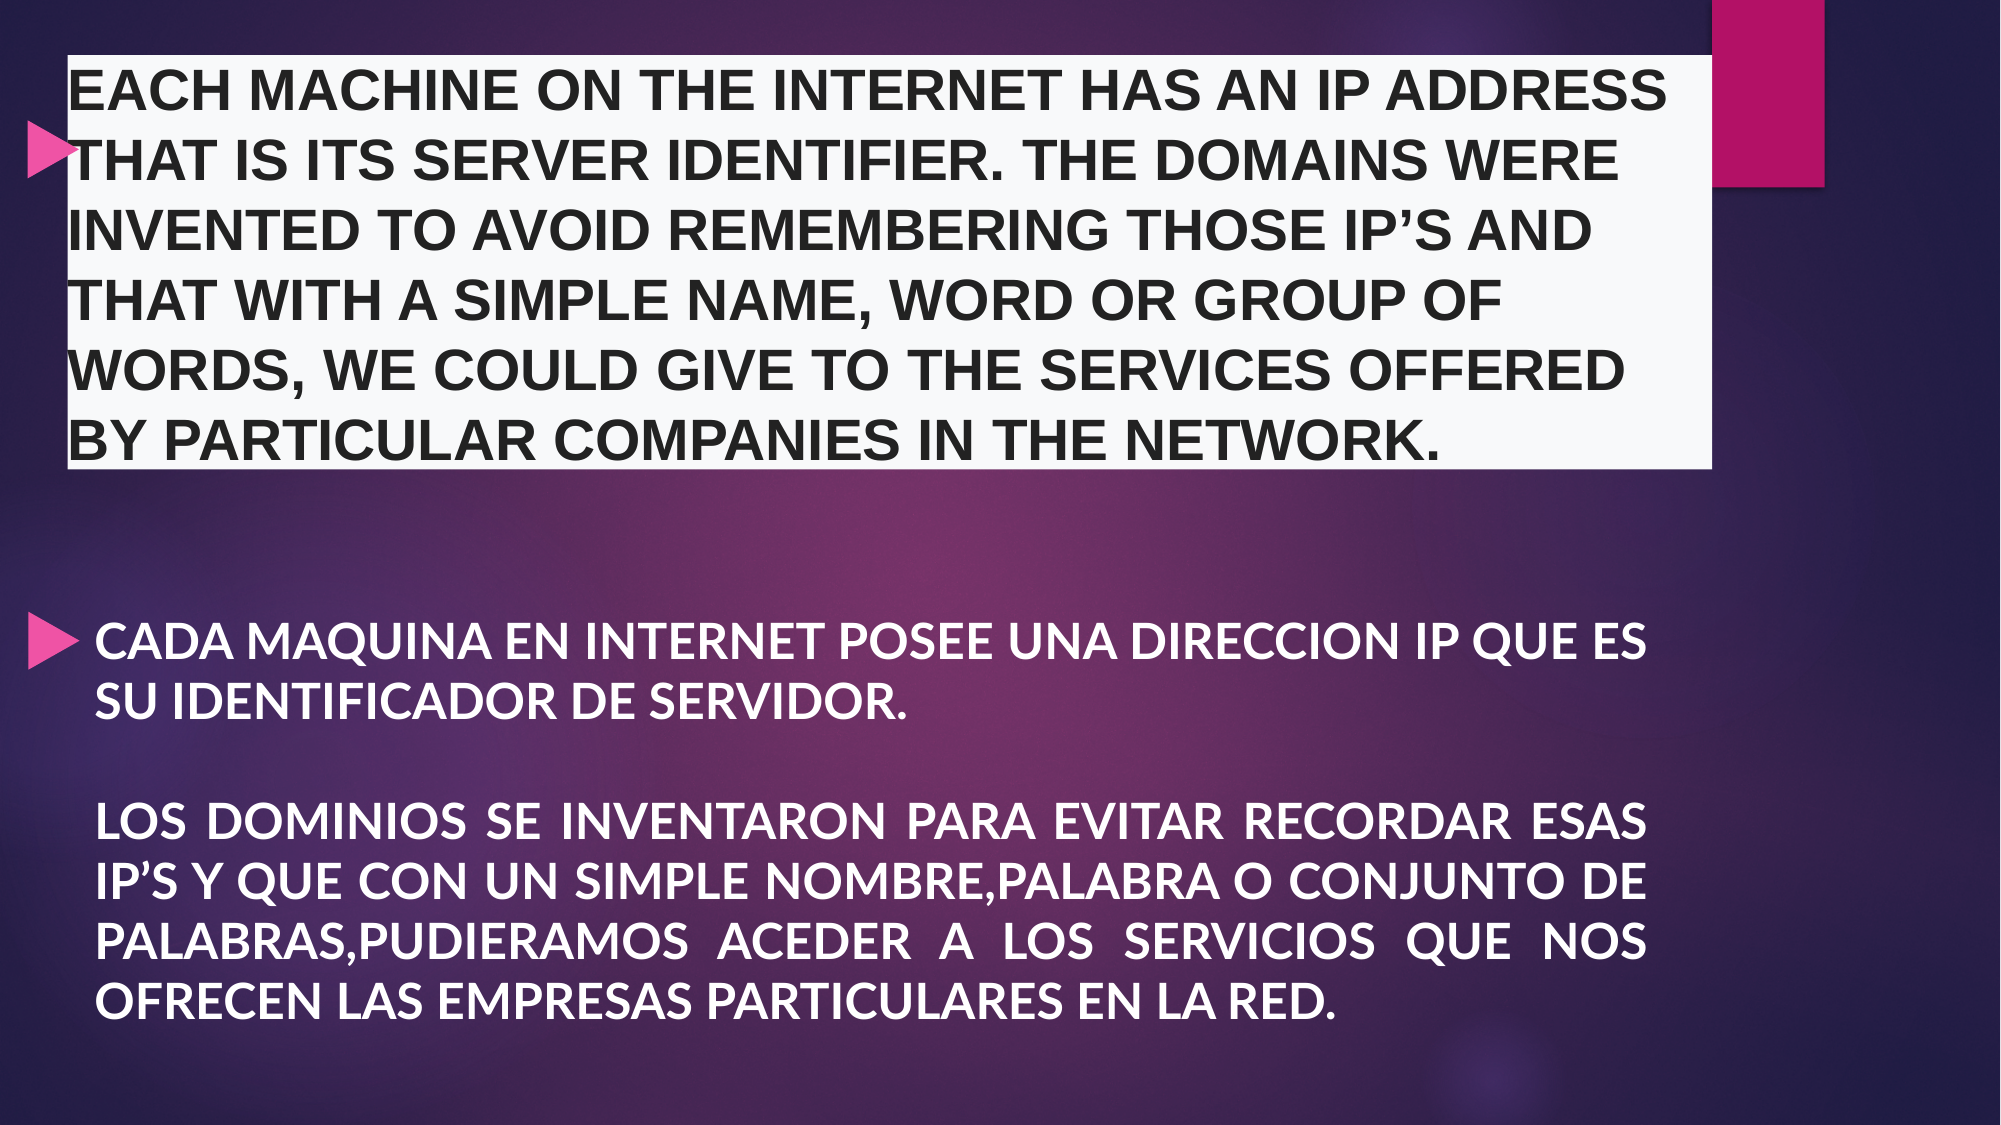

EACH MACHINE ON THE INTERNET HAS AN IP ADDRESS THAT IS ITS SERVER IDENTIFIER. THE DOMAINS WERE INVENTED TO AVOID REMEMBERING THOSE IP’S AND THAT WITH A SIMPLE NAME, WORD OR GROUP OF WORDS, WE COULD GIVE TO THE SERVICES OFFERED BY PARTICULAR COMPANIES IN THE NETWORK.

CADA MAQUINA EN INTERNET POSEE UNA DIRECCION IP QUE ES SU IDENTIFICADOR DE SERVIDOR.

LOS DOMINIOS SE INVENTARON PARA EVITAR RECORDAR ESAS IP’S Y QUE CON UN SIMPLE NOMBRE,PALABRA O CONJUNTO DE PALABRAS,PUDIERAMOS ACEDER A LOS SERVICIOS QUE NOS OFRECEN LAS EMPRESAS PARTICULARES EN LA RED.